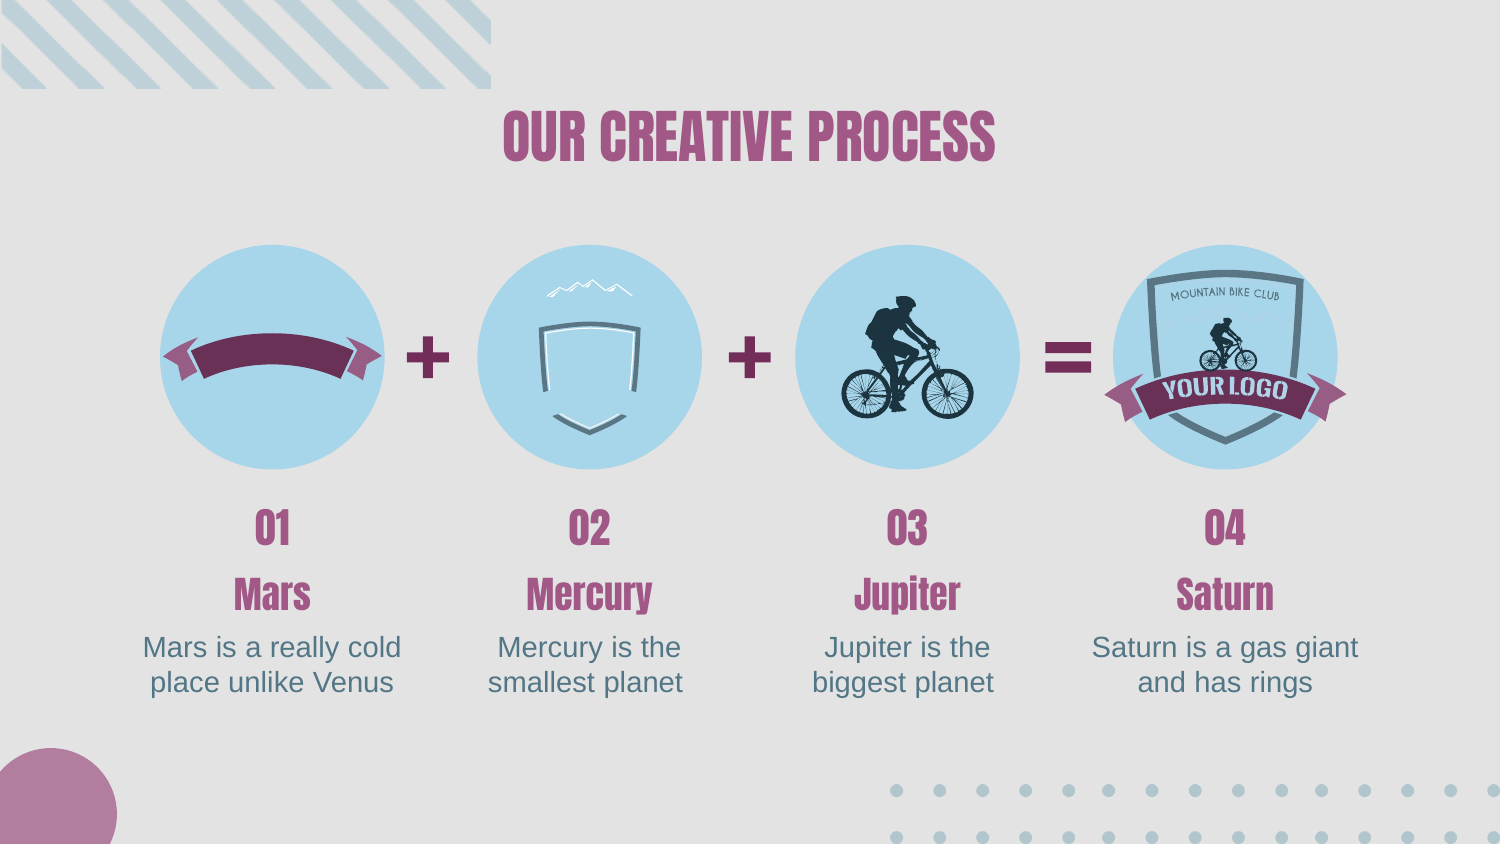

# OUR CREATIVE PROCESS

01
02
03
04
Mars
Mercury
Jupiter
Saturn
Mars is a really cold place unlike Venus
Mercury is the
smallest planet
Jupiter is the
biggest planet
Saturn is a gas giant and has rings